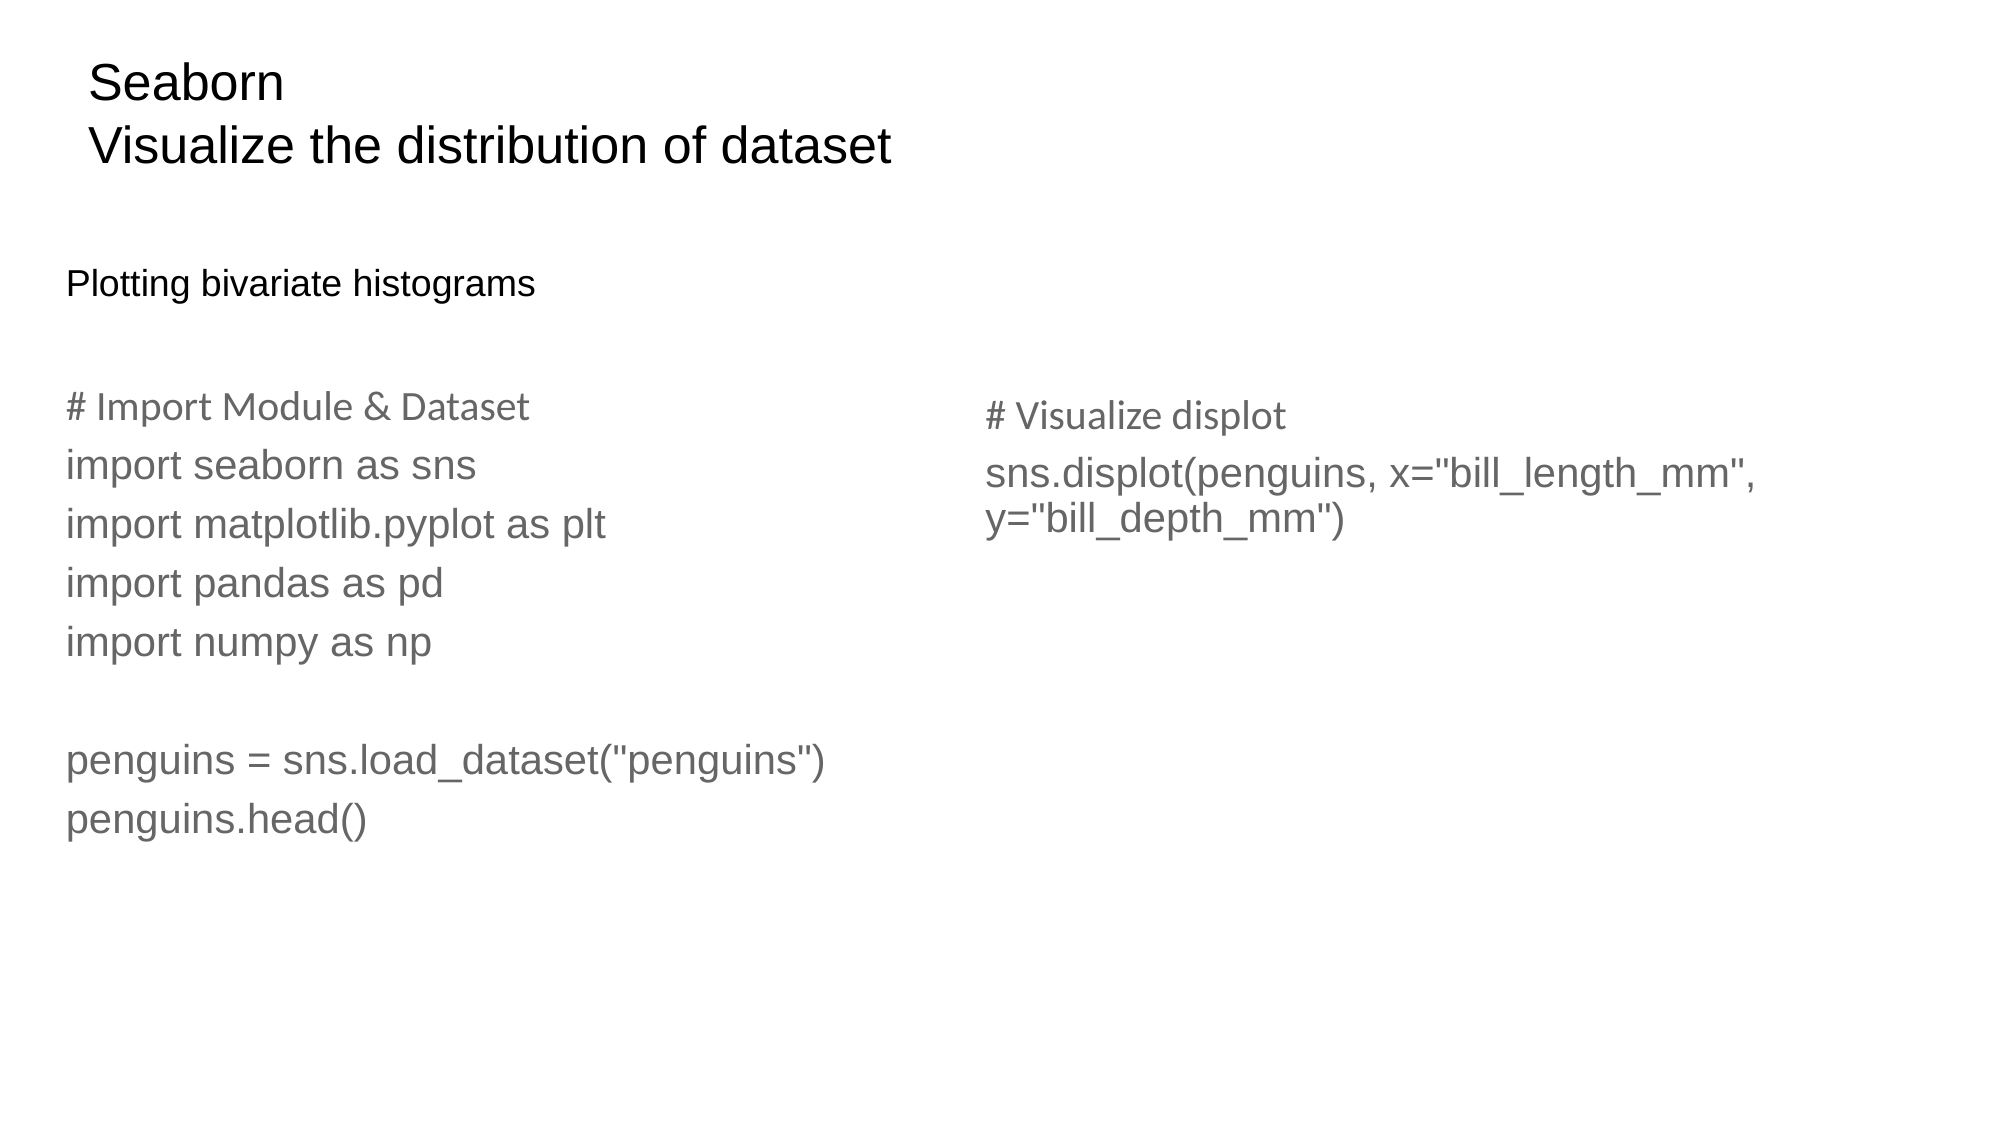

Seaborn
Visualize the distribution of dataset
Plotting bivariate histograms

# Import Module & Dataset
import seaborn as sns
import matplotlib.pyplot as plt
import pandas as pd
import numpy as np

penguins = sns.load_dataset("penguins")
penguins.head()

# Visualize displot
sns.displot(penguins, x="bill_length_mm", y="bill_depth_mm")